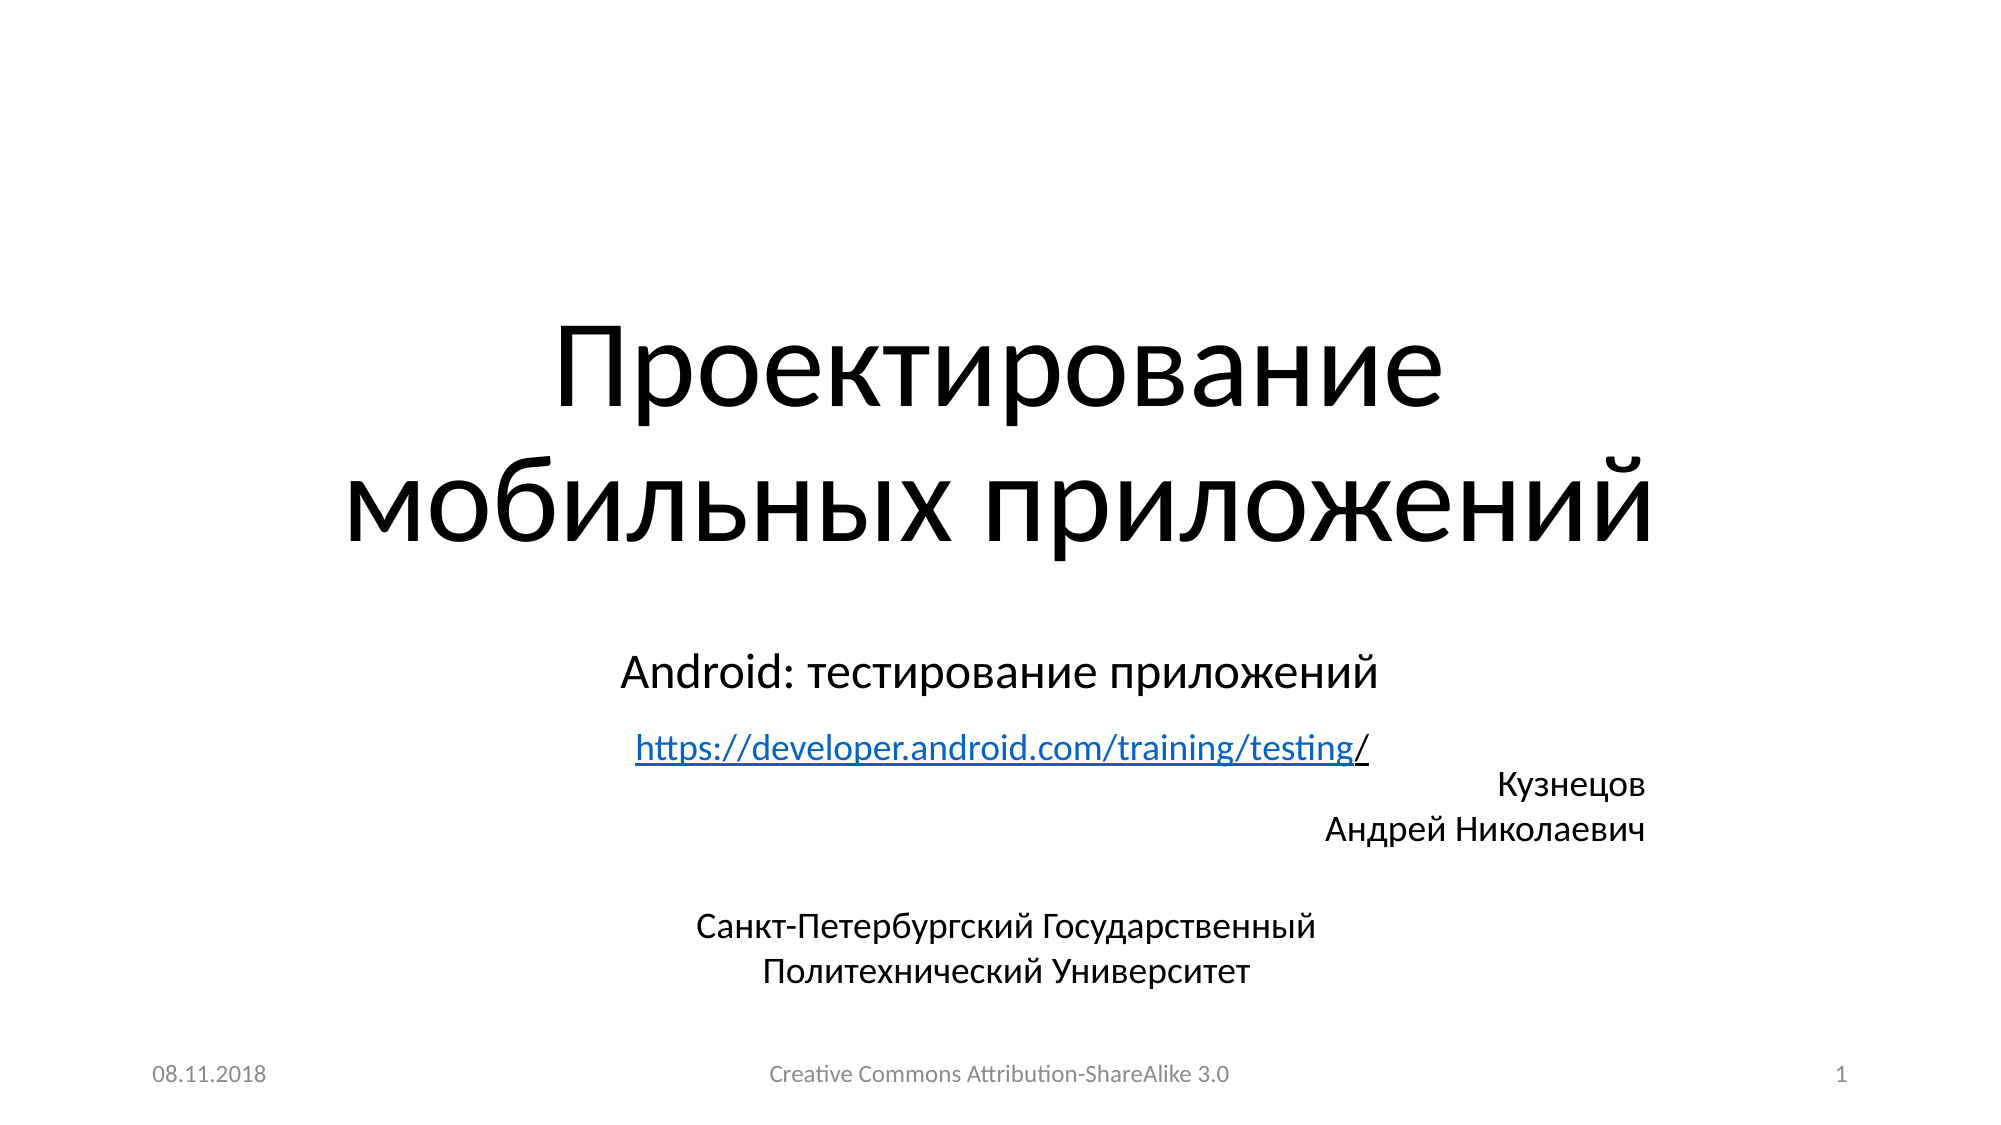

# Проектирование мобильных приложений
Android: тестирование приложений
https://developer.android.com/training/testing/
Кузнецов
Андрей Николаевич
Санкт-Петербургский Государственный
Политехнический Университет
08.11.2018
Creative Commons Attribution-ShareAlike 3.0
1